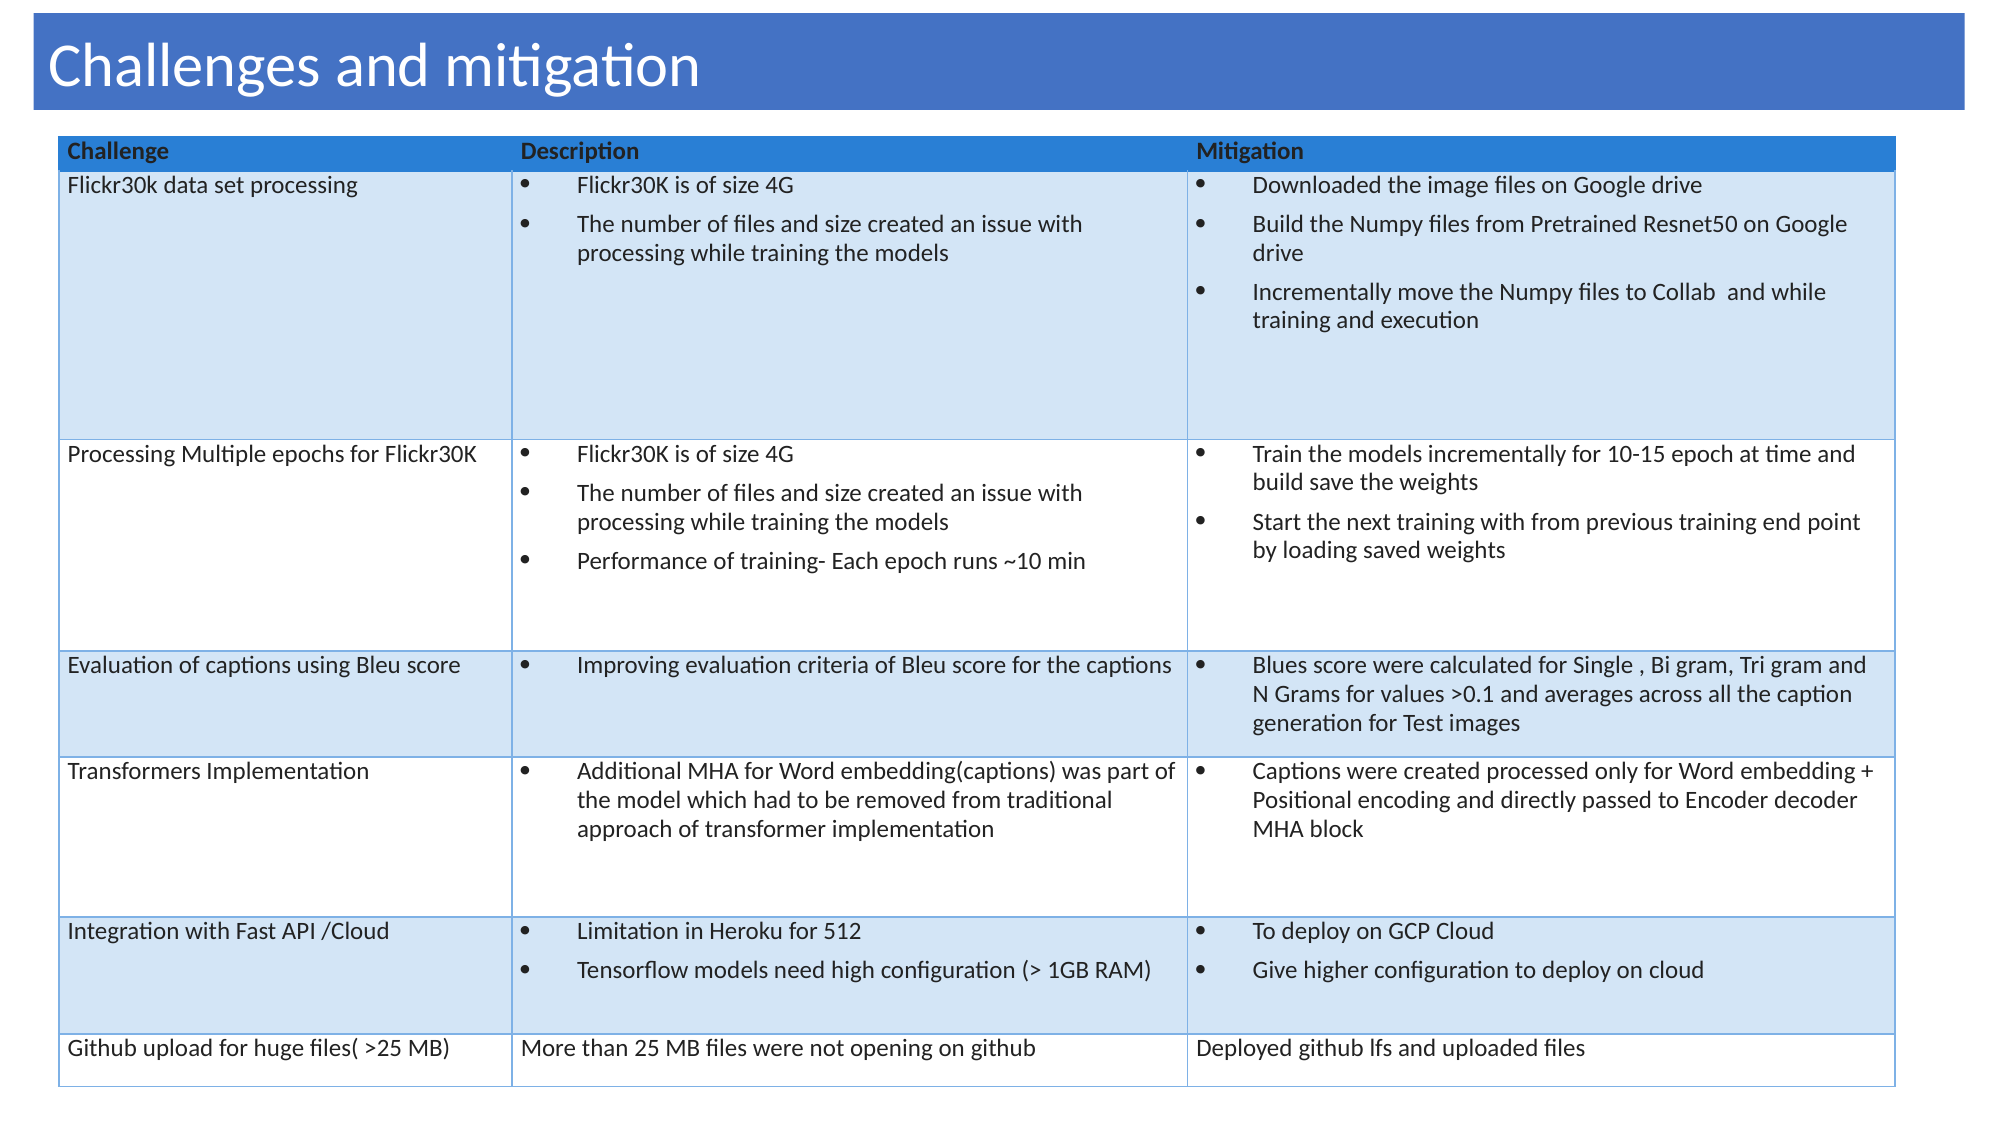

Challenges and mitigation
| Challenge | Description | Mitigation |
| --- | --- | --- |
| Flickr30k data set processing | Flickr30K is of size 4G The number of files and size created an issue with processing while training the models | Downloaded the image files on Google drive Build the Numpy files from Pretrained Resnet50 on Google drive Incrementally move the Numpy files to Collab and while training and execution |
| Processing Multiple epochs for Flickr30K | Flickr30K is of size 4G The number of files and size created an issue with processing while training the models Performance of training- Each epoch runs ~10 min | Train the models incrementally for 10-15 epoch at time and build save the weights Start the next training with from previous training end point by loading saved weights |
| Evaluation of captions using Bleu score | Improving evaluation criteria of Bleu score for the captions | Blues score were calculated for Single , Bi gram, Tri gram and N Grams for values >0.1 and averages across all the caption generation for Test images |
| Transformers Implementation | Additional MHA for Word embedding(captions) was part of the model which had to be removed from traditional approach of transformer implementation | Captions were created processed only for Word embedding + Positional encoding and directly passed to Encoder decoder MHA block |
| Integration with Fast API /Cloud | Limitation in Heroku for 512 Tensorflow models need high configuration (> 1GB RAM) | To deploy on GCP Cloud Give higher configuration to deploy on cloud |
| Github upload for huge files( >25 MB) | More than 25 MB files were not opening on github | Deployed github lfs and uploaded files |